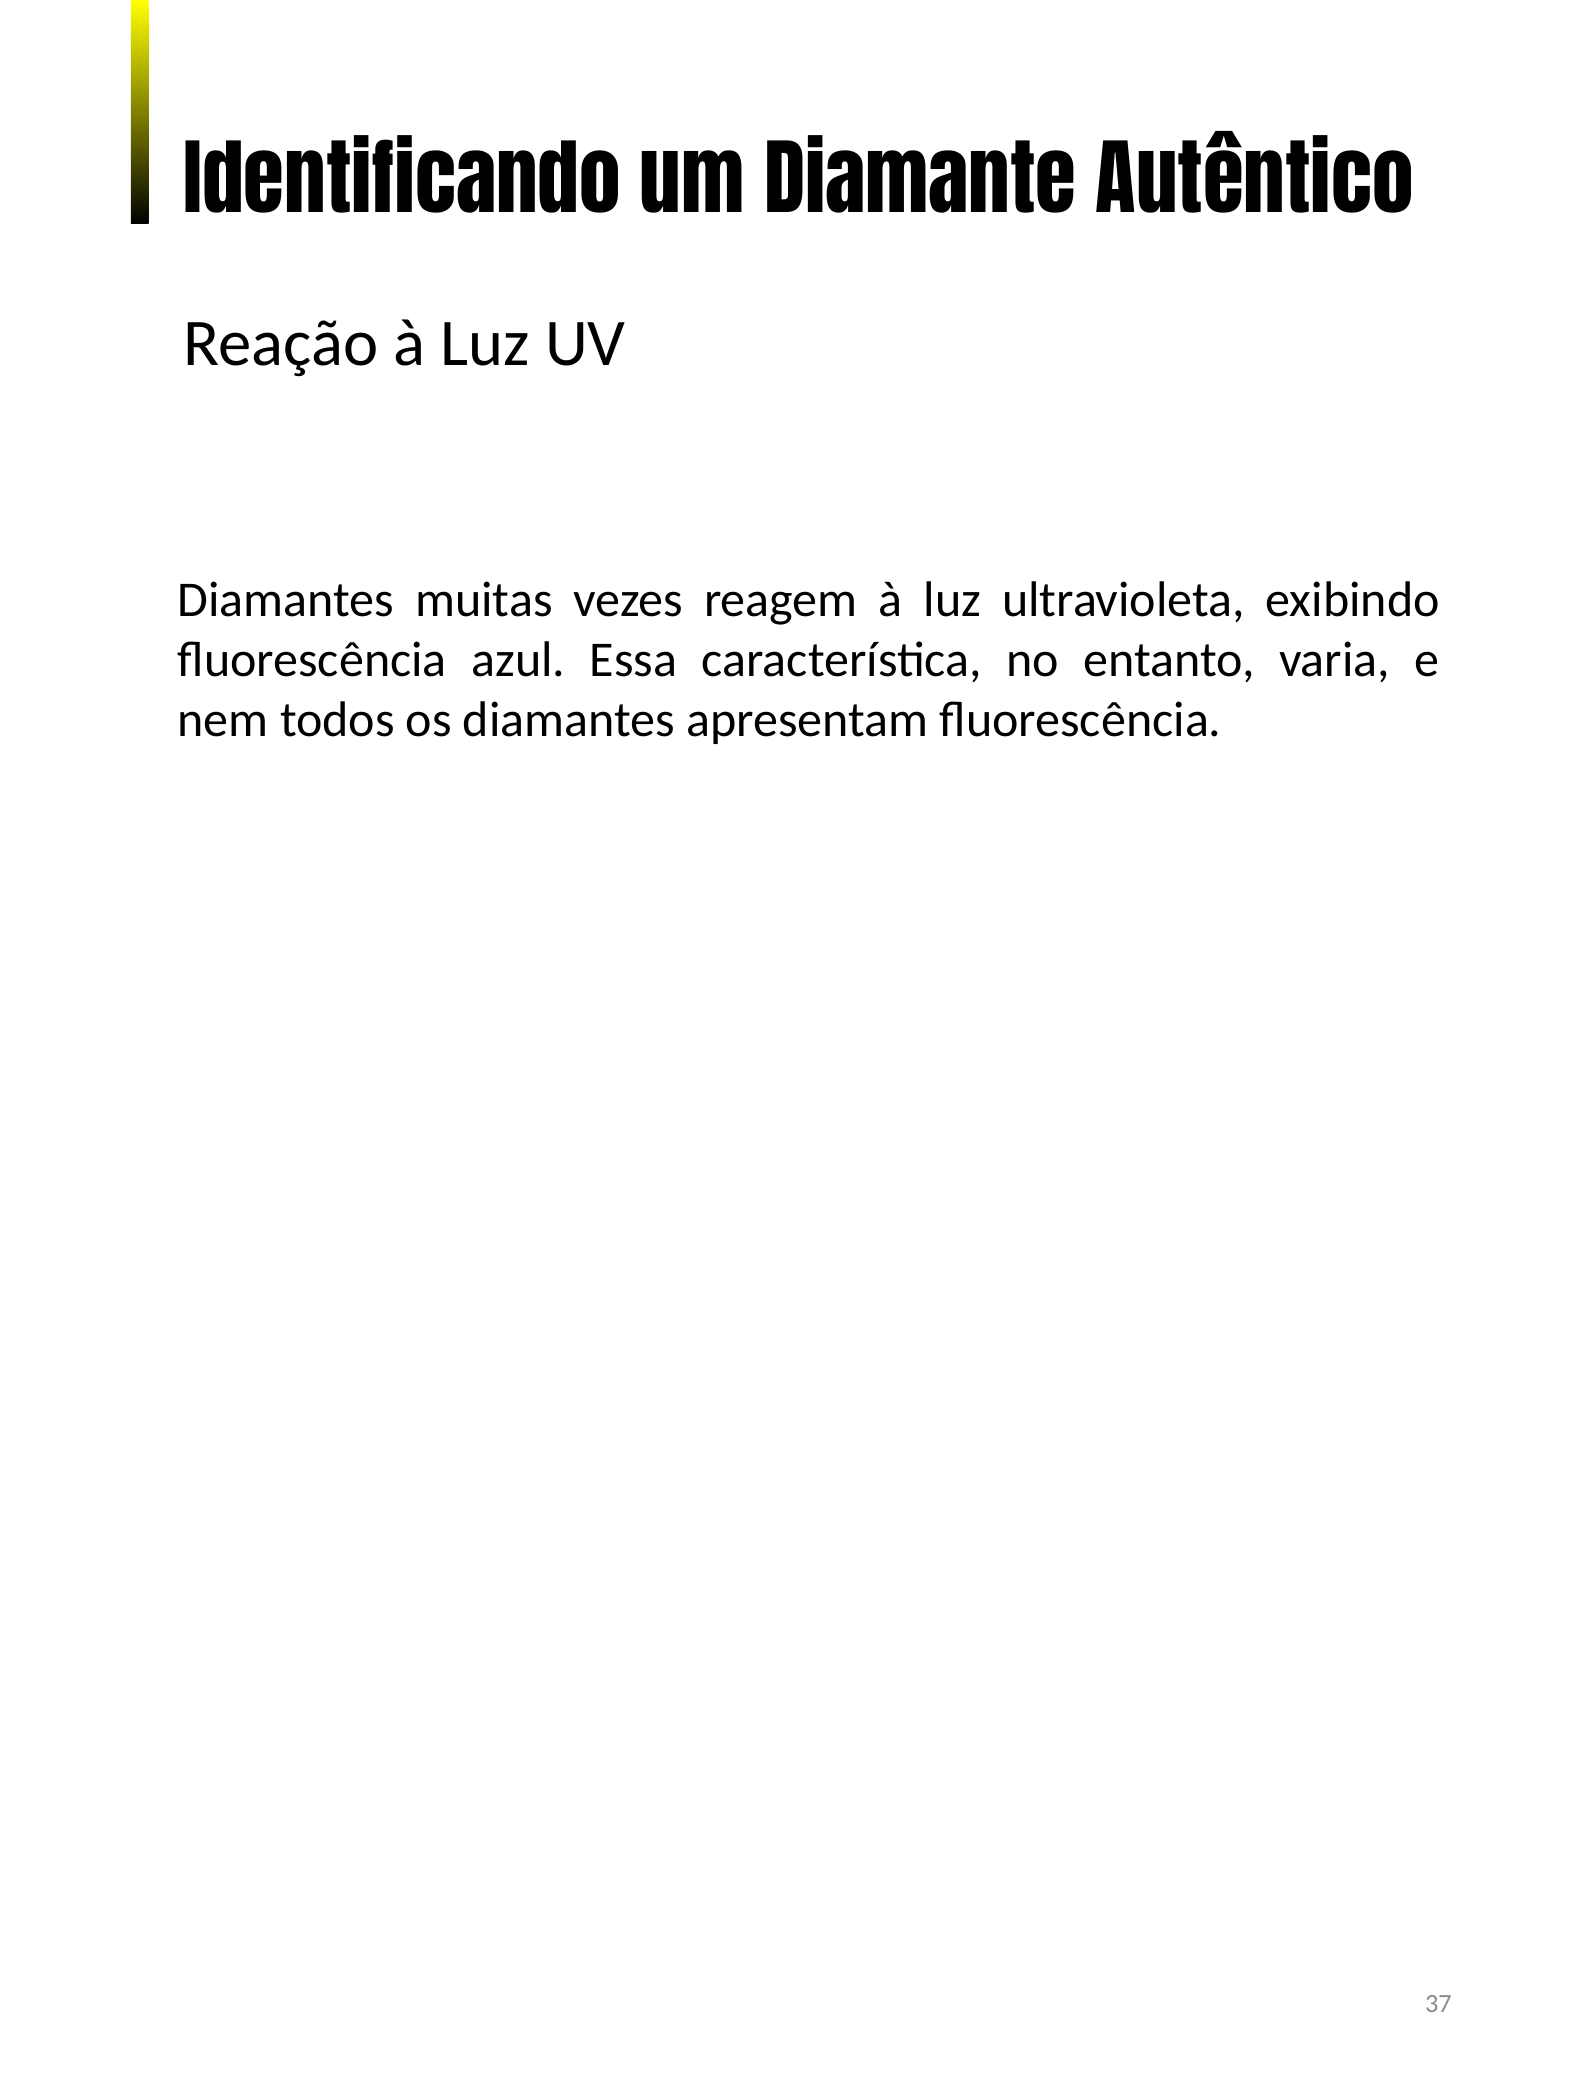

Identificando um Diamante Autêntico
Reação à Luz UV
Diamantes muitas vezes reagem à luz ultravioleta, exibindo fluorescência azul. Essa característica, no entanto, varia, e nem todos os diamantes apresentam fluorescência.
37